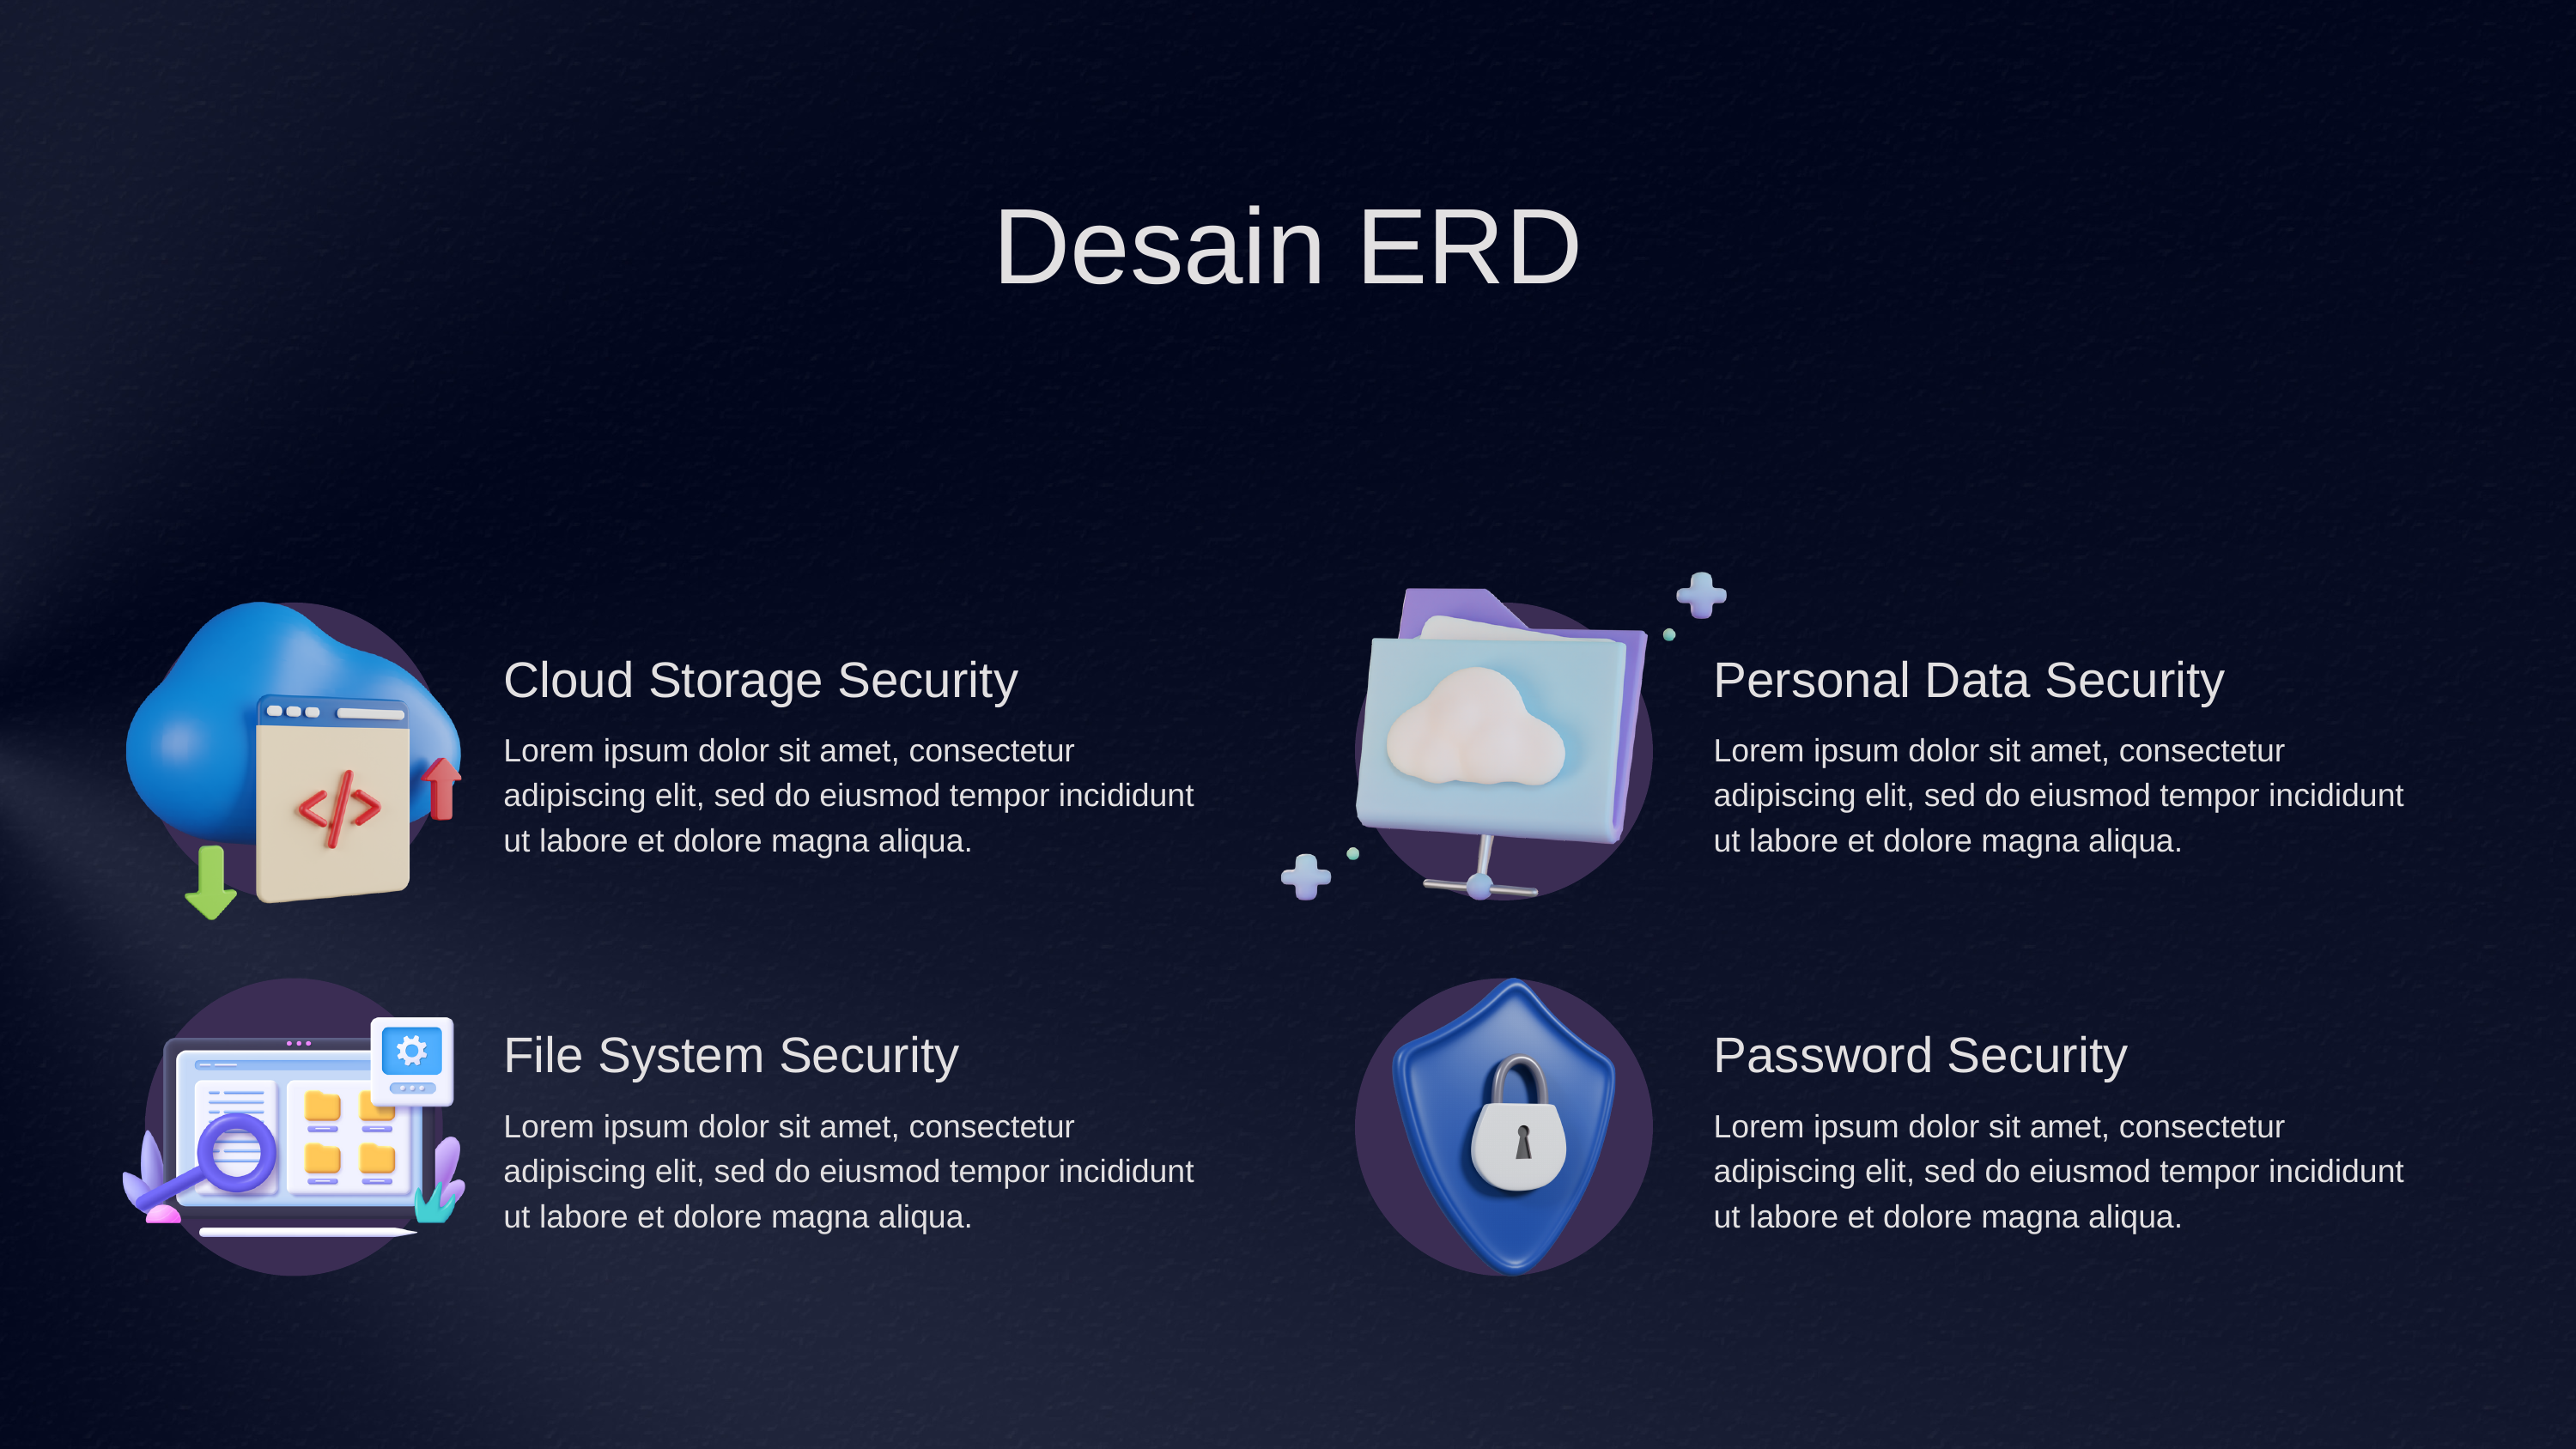

Desain ERD

Cloud Storage Security
Personal Data Security
Lorem ipsum dolor sit amet, consectetur adipiscing elit, sed do eiusmod tempor incididunt ut labore et dolore magna aliqua.
Lorem ipsum dolor sit amet, consectetur adipiscing elit, sed do eiusmod tempor incididunt ut labore et dolore magna aliqua.

File System Security
Password Security

Lorem ipsum dolor sit amet, consectetur adipiscing elit, sed do eiusmod tempor incididunt ut labore et dolore magna aliqua.
Lorem ipsum dolor sit amet, consectetur adipiscing elit, sed do eiusmod tempor incididunt ut labore et dolore magna aliqua.